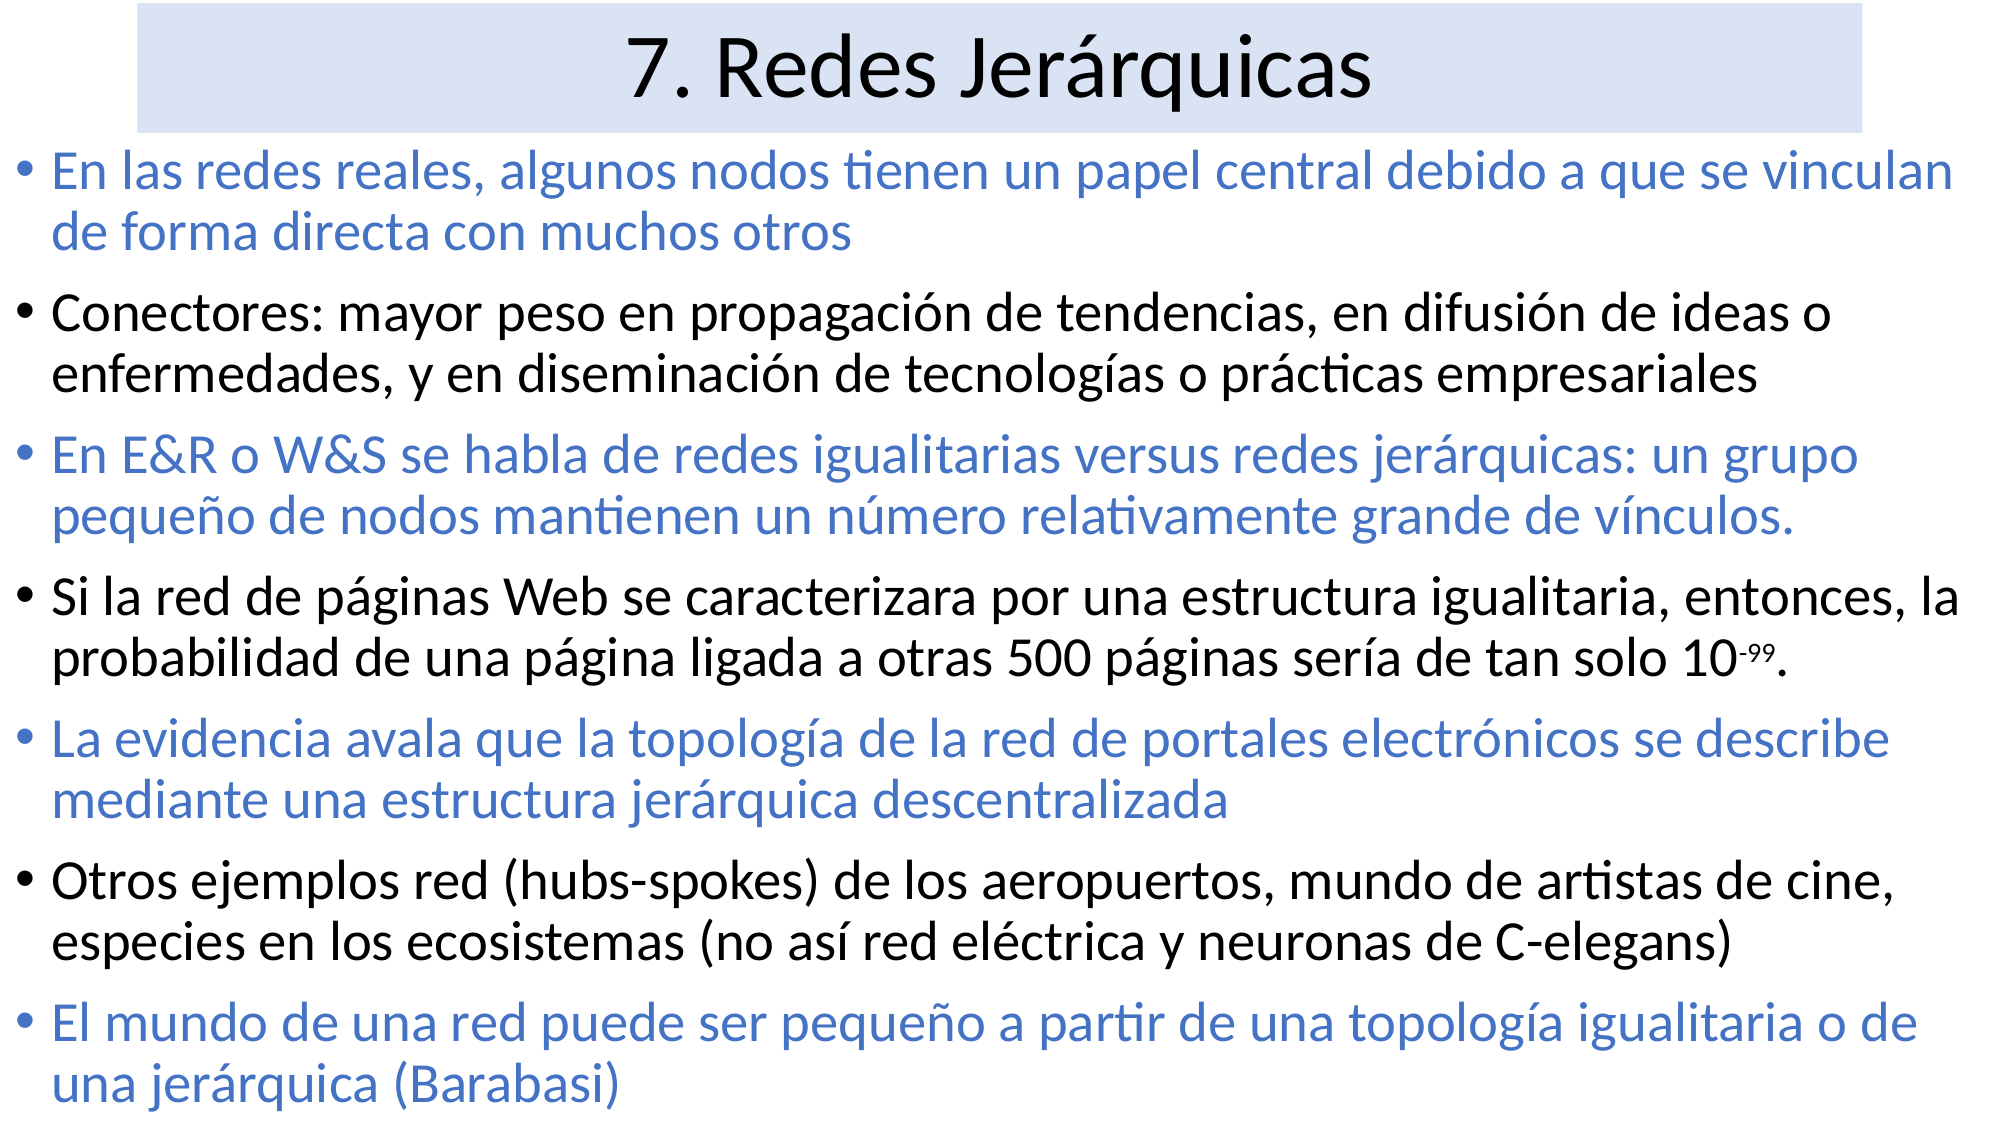

# 7. Redes Jerárquicas
En las redes reales, algunos nodos tienen un papel central debido a que se vinculan de forma directa con muchos otros
Conectores: mayor peso en propagación de tendencias, en difusión de ideas o enfermedades, y en diseminación de tecnologías o prácticas empresariales
En E&R o W&S se habla de redes igualitarias versus redes jerárquicas: un grupo pequeño de nodos mantienen un número relativamente grande de vínculos.
Si la red de páginas Web se caracterizara por una estructura igualitaria, entonces, la probabilidad de una página ligada a otras 500 páginas sería de tan solo 10-99.
La evidencia avala que la topología de la red de portales electrónicos se describe mediante una estructura jerárquica descentralizada
Otros ejemplos red (hubs-spokes) de los aeropuertos, mundo de artistas de cine, especies en los ecosistemas (no así red eléctrica y neuronas de C-elegans)
El mundo de una red puede ser pequeño a partir de una topología igualitaria o de una jerárquica (Barabasi)